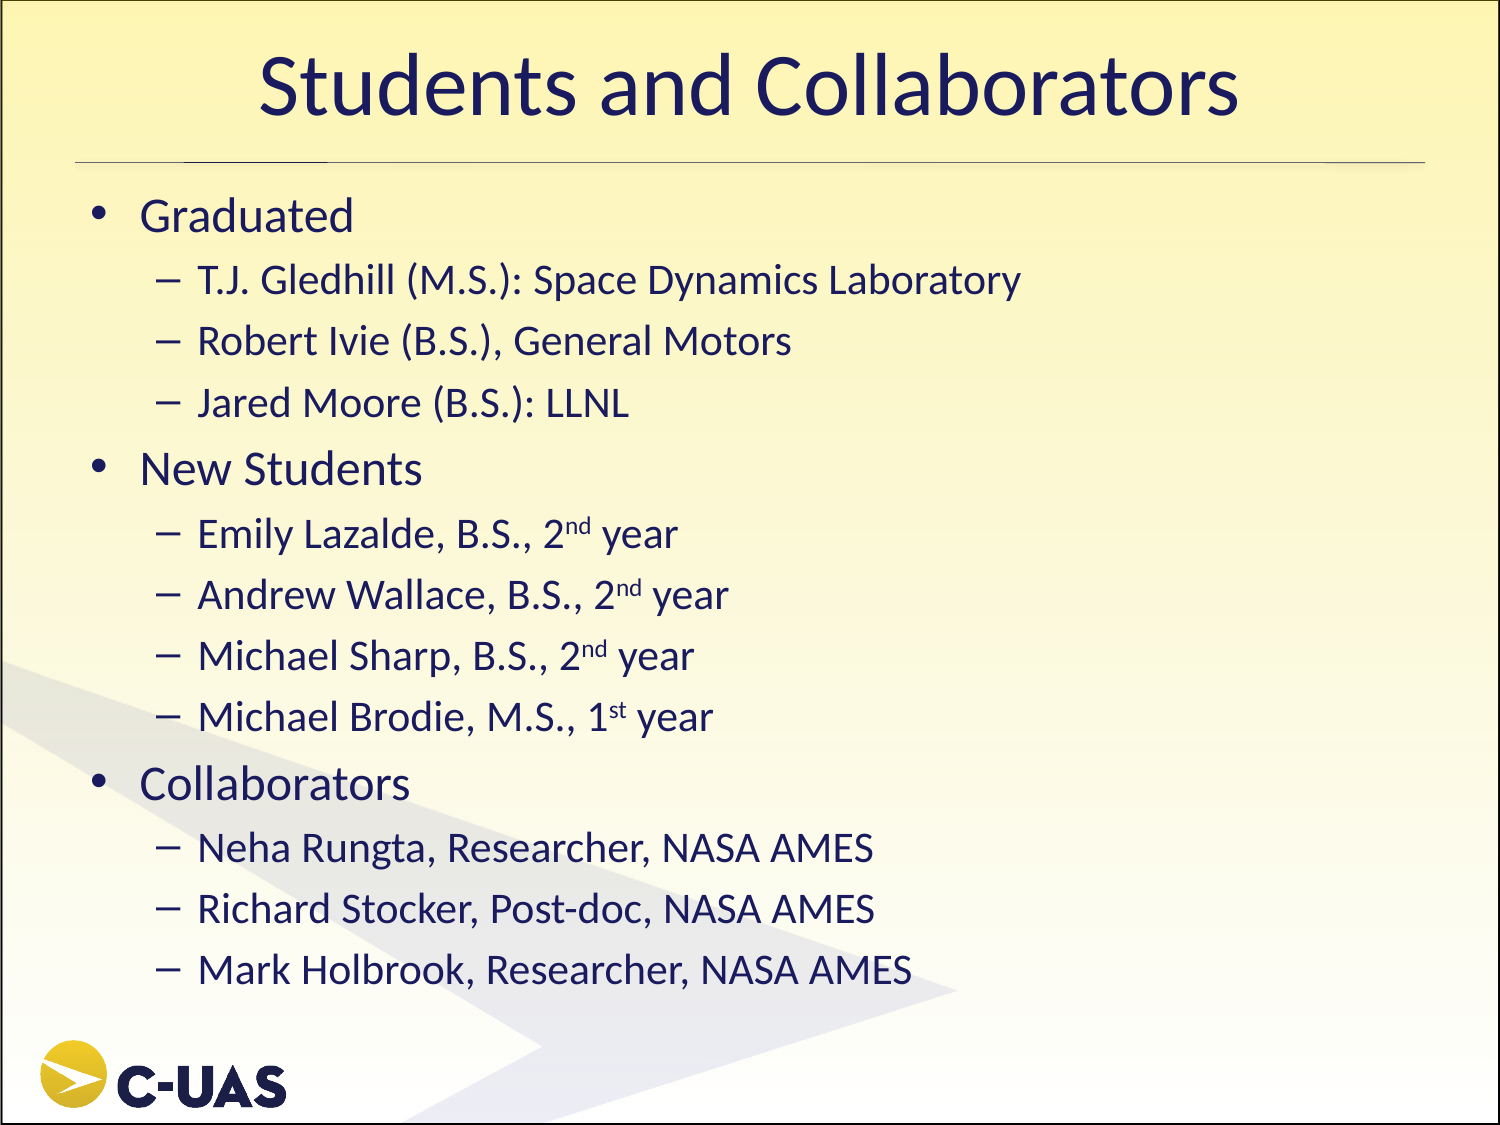

# Students and Collaborators
Graduated
T.J. Gledhill (M.S.): Space Dynamics Laboratory
Robert Ivie (B.S.), General Motors
Jared Moore (B.S.): LLNL
New Students
Emily Lazalde, B.S., 2nd year
Andrew Wallace, B.S., 2nd year
Michael Sharp, B.S., 2nd year
Michael Brodie, M.S., 1st year
Collaborators
Neha Rungta, Researcher, NASA AMES
Richard Stocker, Post-doc, NASA AMES
Mark Holbrook, Researcher, NASA AMES